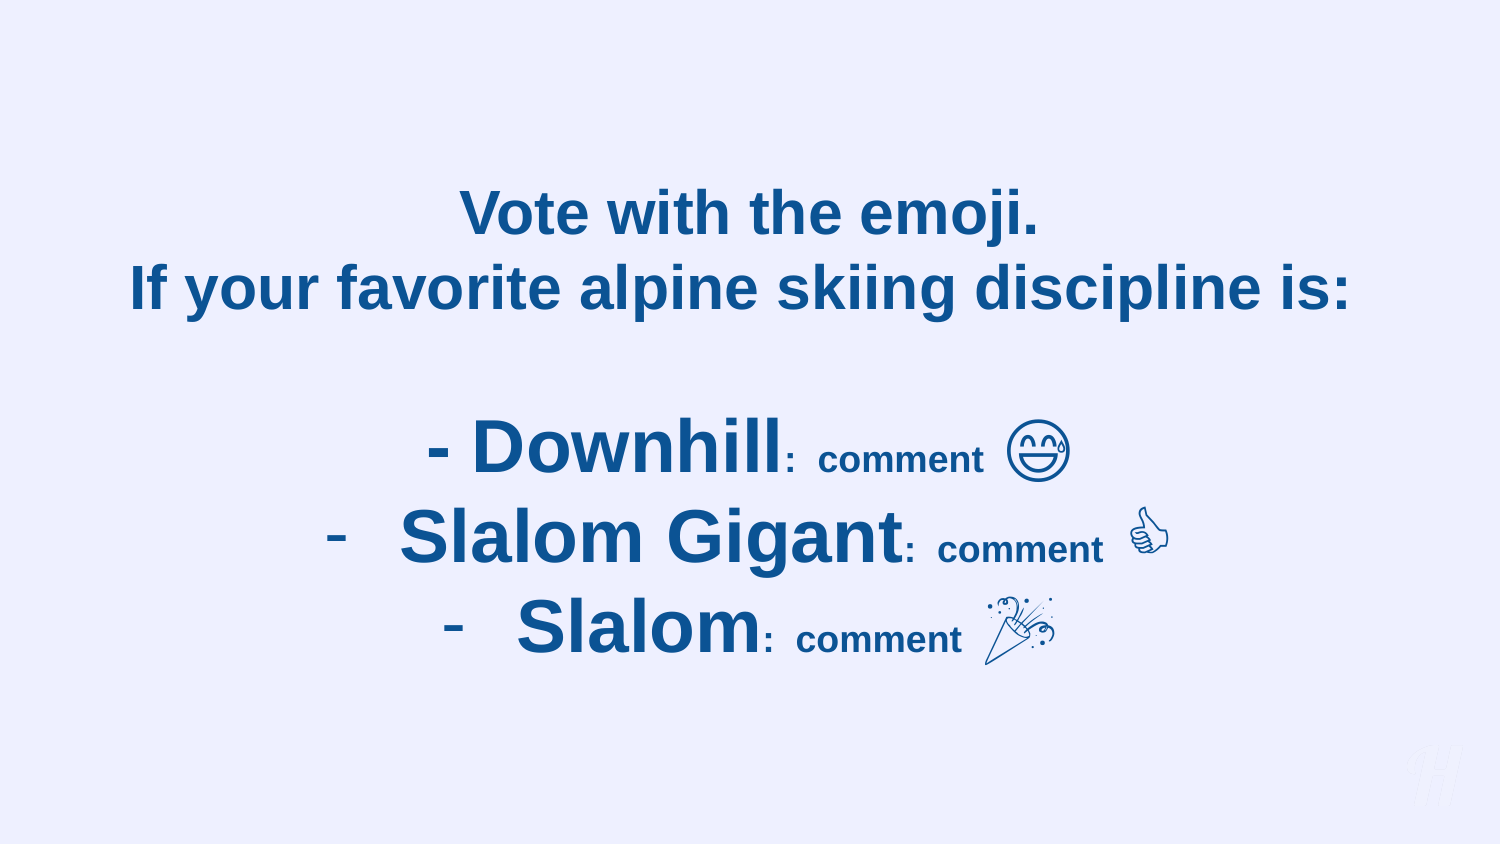

# Vote with the emoji.
If your favorite alpine skiing discipline is:

- Downhill:  comment 😅
Slalom Gigant:  comment 👍
Slalom:  comment 🎉